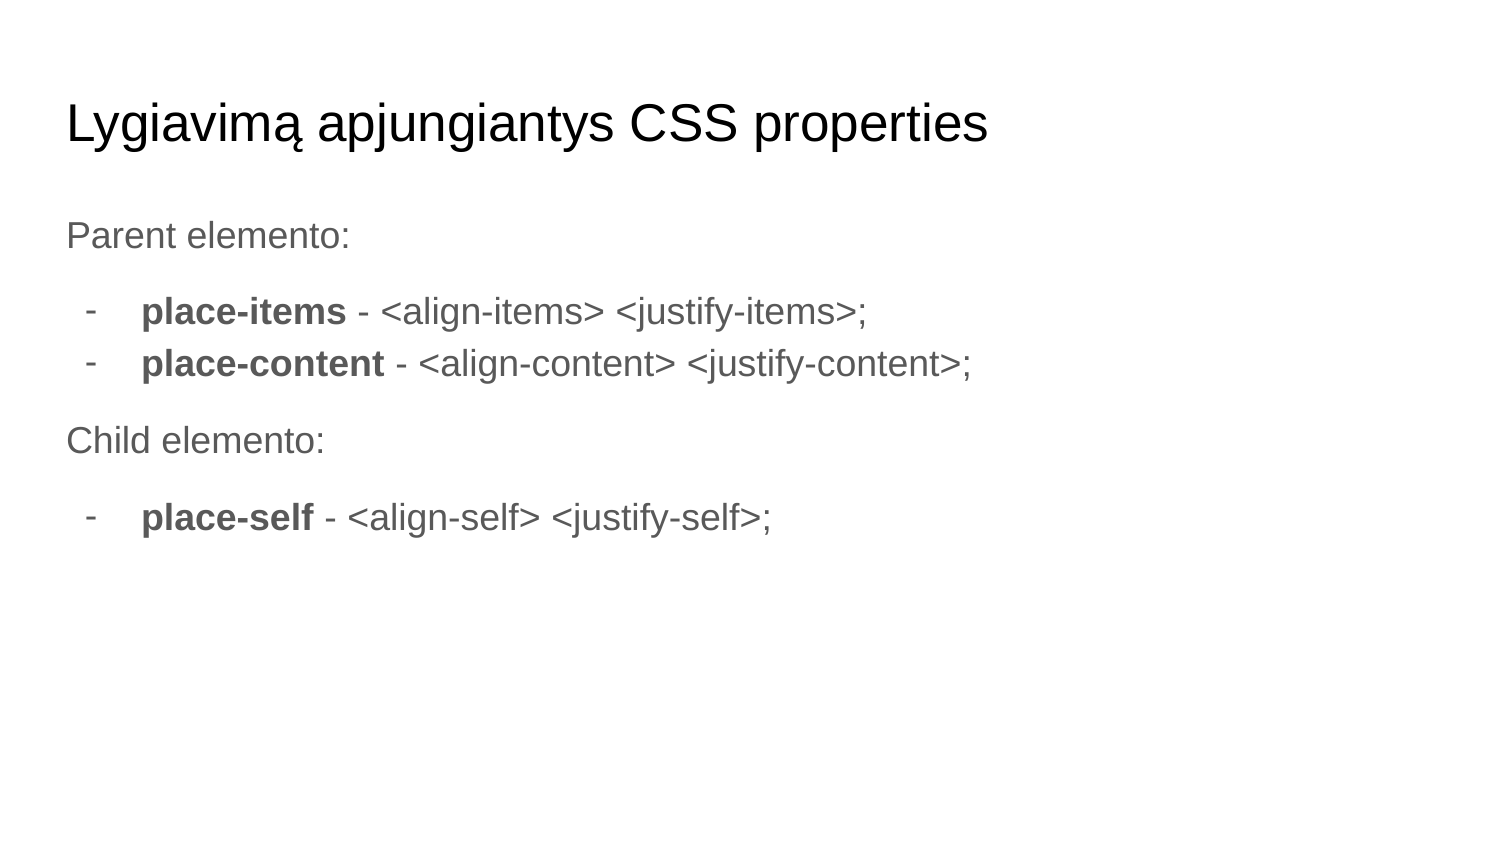

# Lygiavimą apjungiantys CSS properties
Parent elemento:
place-items - <align-items> <justify-items>;
place-content - <align-content> <justify-content>;
Child elemento:
place-self - <align-self> <justify-self>;